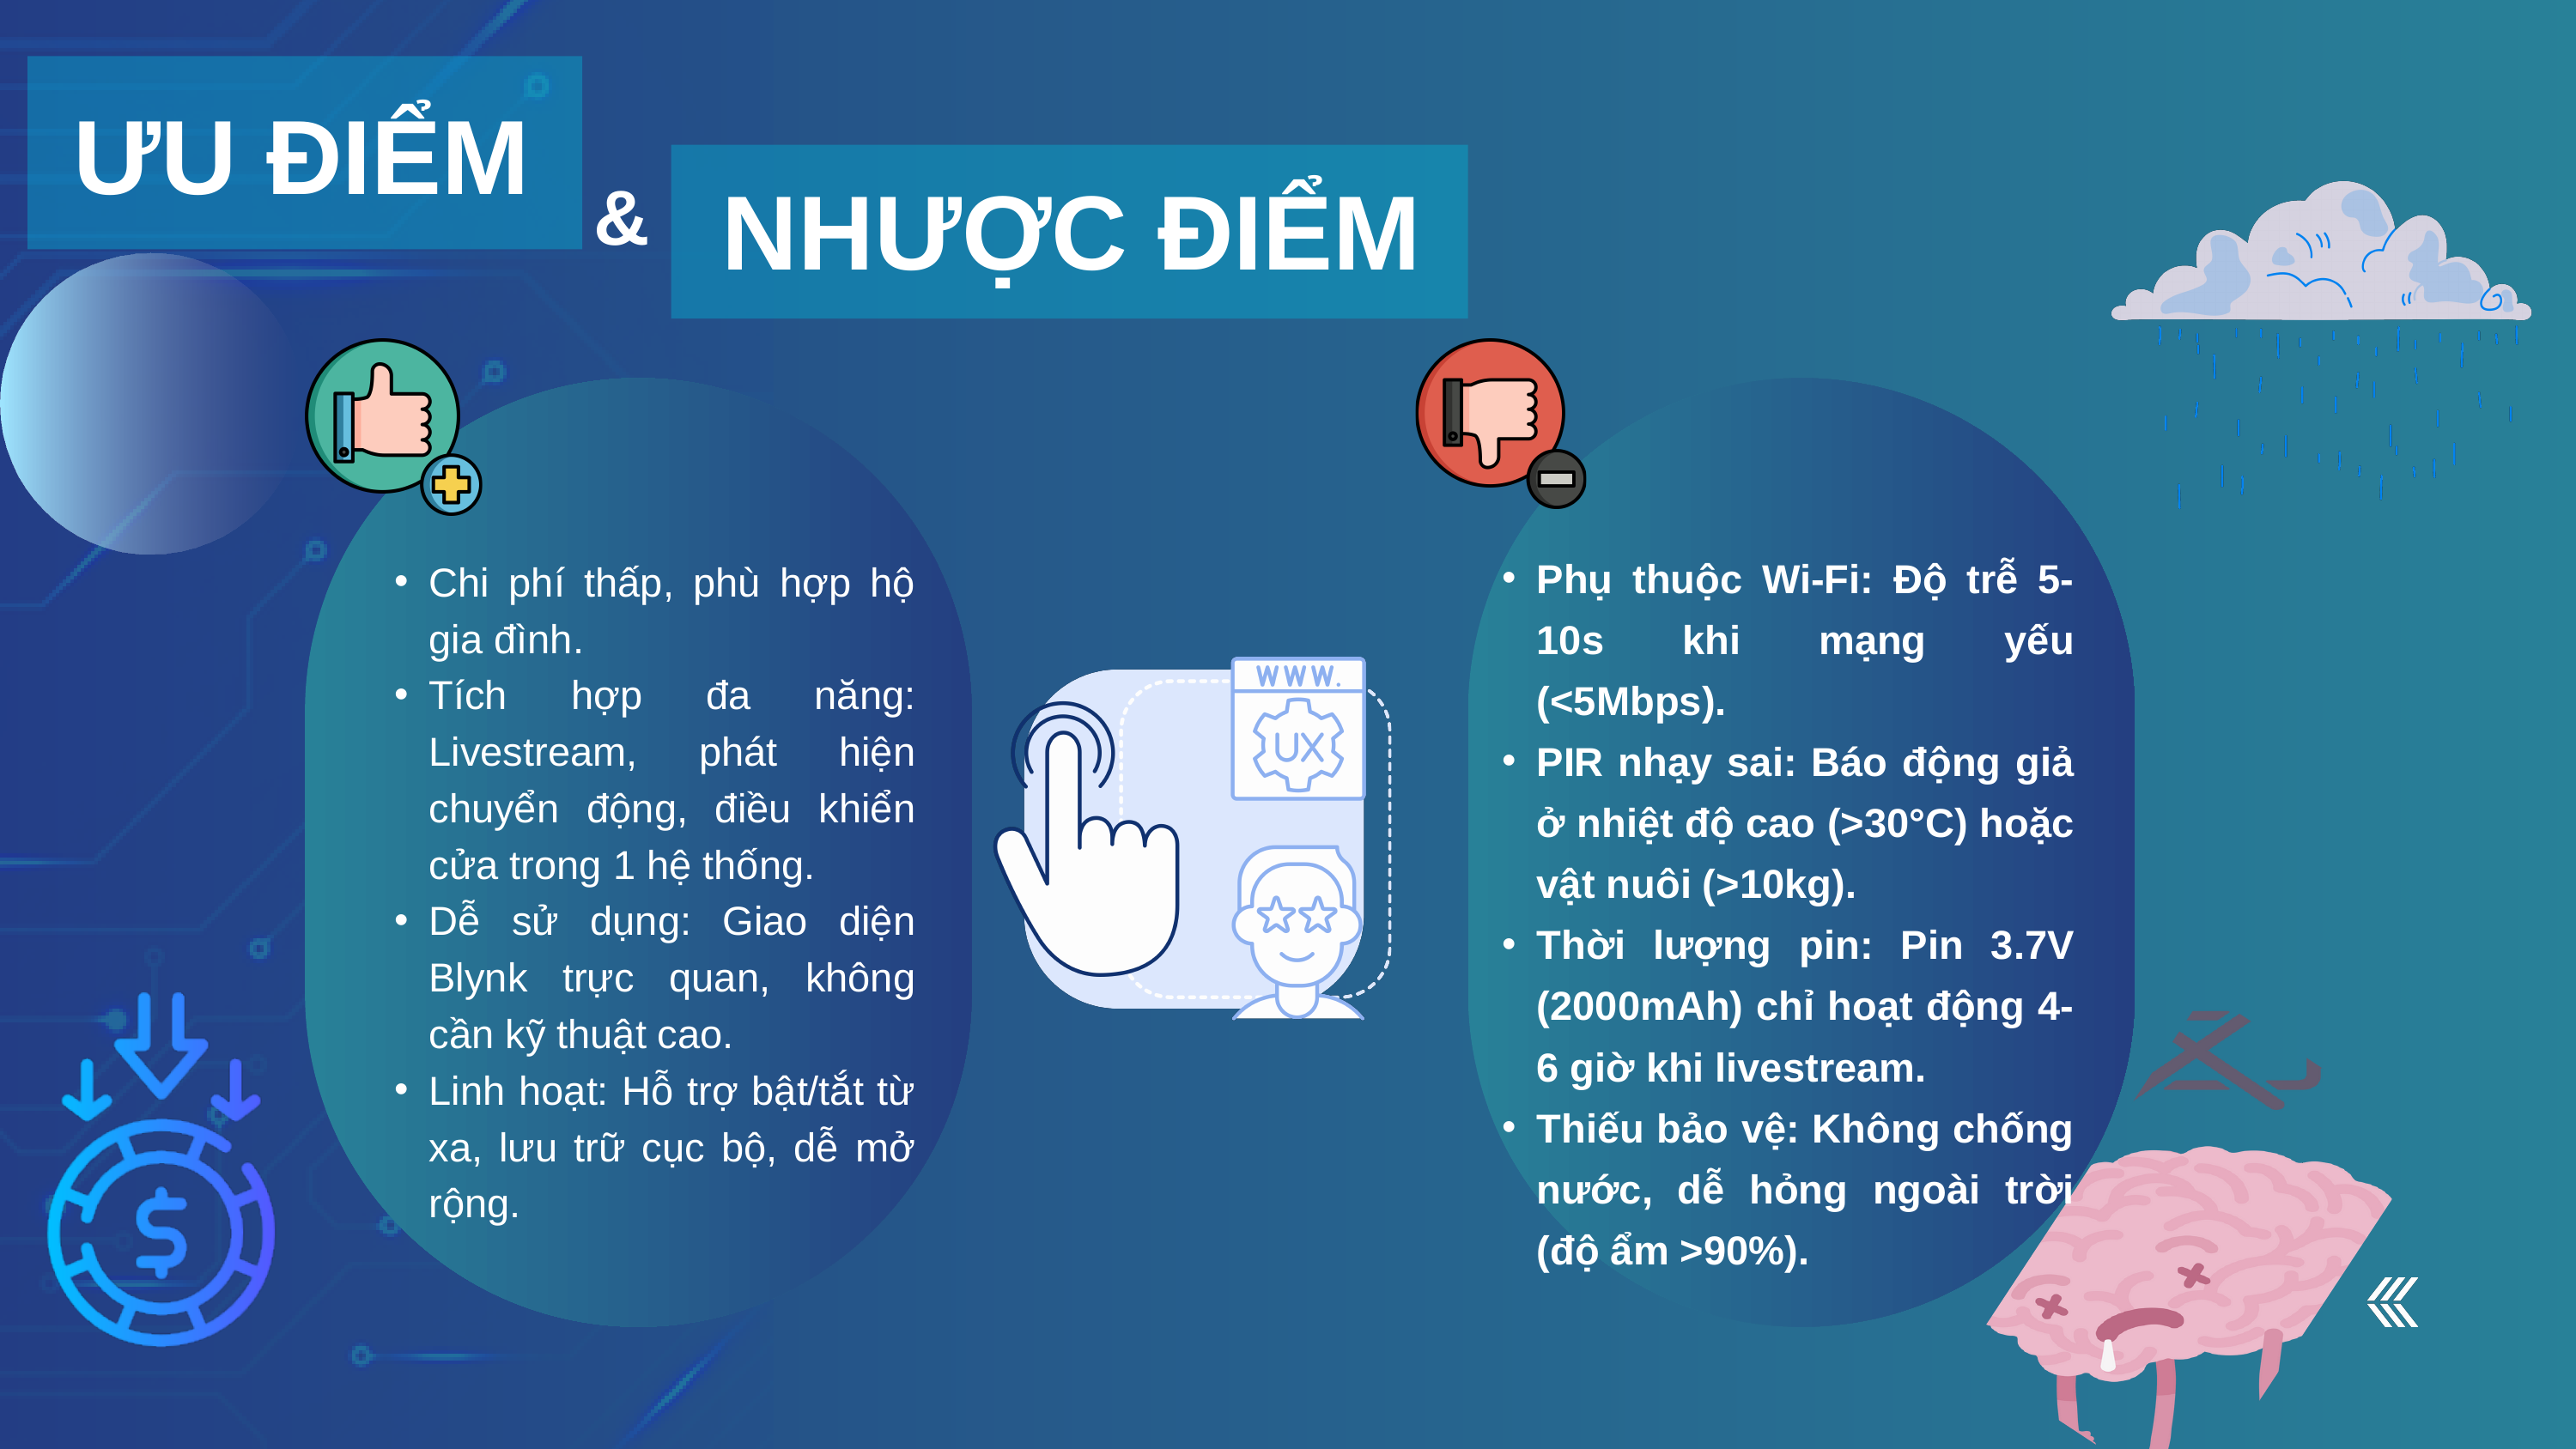

ƯU ĐIỂM

NHƯỢC ĐIỂM
&

Phụ thuộc Wi-Fi: Độ trễ 5-10s khi mạng yếu (<5Mbps).
PIR nhạy sai: Báo động giả ở nhiệt độ cao (>30°C) hoặc vật nuôi (>10kg).
Thời lượng pin: Pin 3.7V (2000mAh) chỉ hoạt động 4-6 giờ khi livestream.
Thiếu bảo vệ: Không chống nước, dễ hỏng ngoài trời (độ ẩm >90%).
Chi phí thấp, phù hợp hộ gia đình.
Tích hợp đa năng: Livestream, phát hiện chuyển động, điều khiển cửa trong 1 hệ thống.
Dễ sử dụng: Giao diện Blynk trực quan, không cần kỹ thuật cao.
Linh hoạt: Hỗ trợ bật/tắt từ xa, lưu trữ cục bộ, dễ mở rộng.